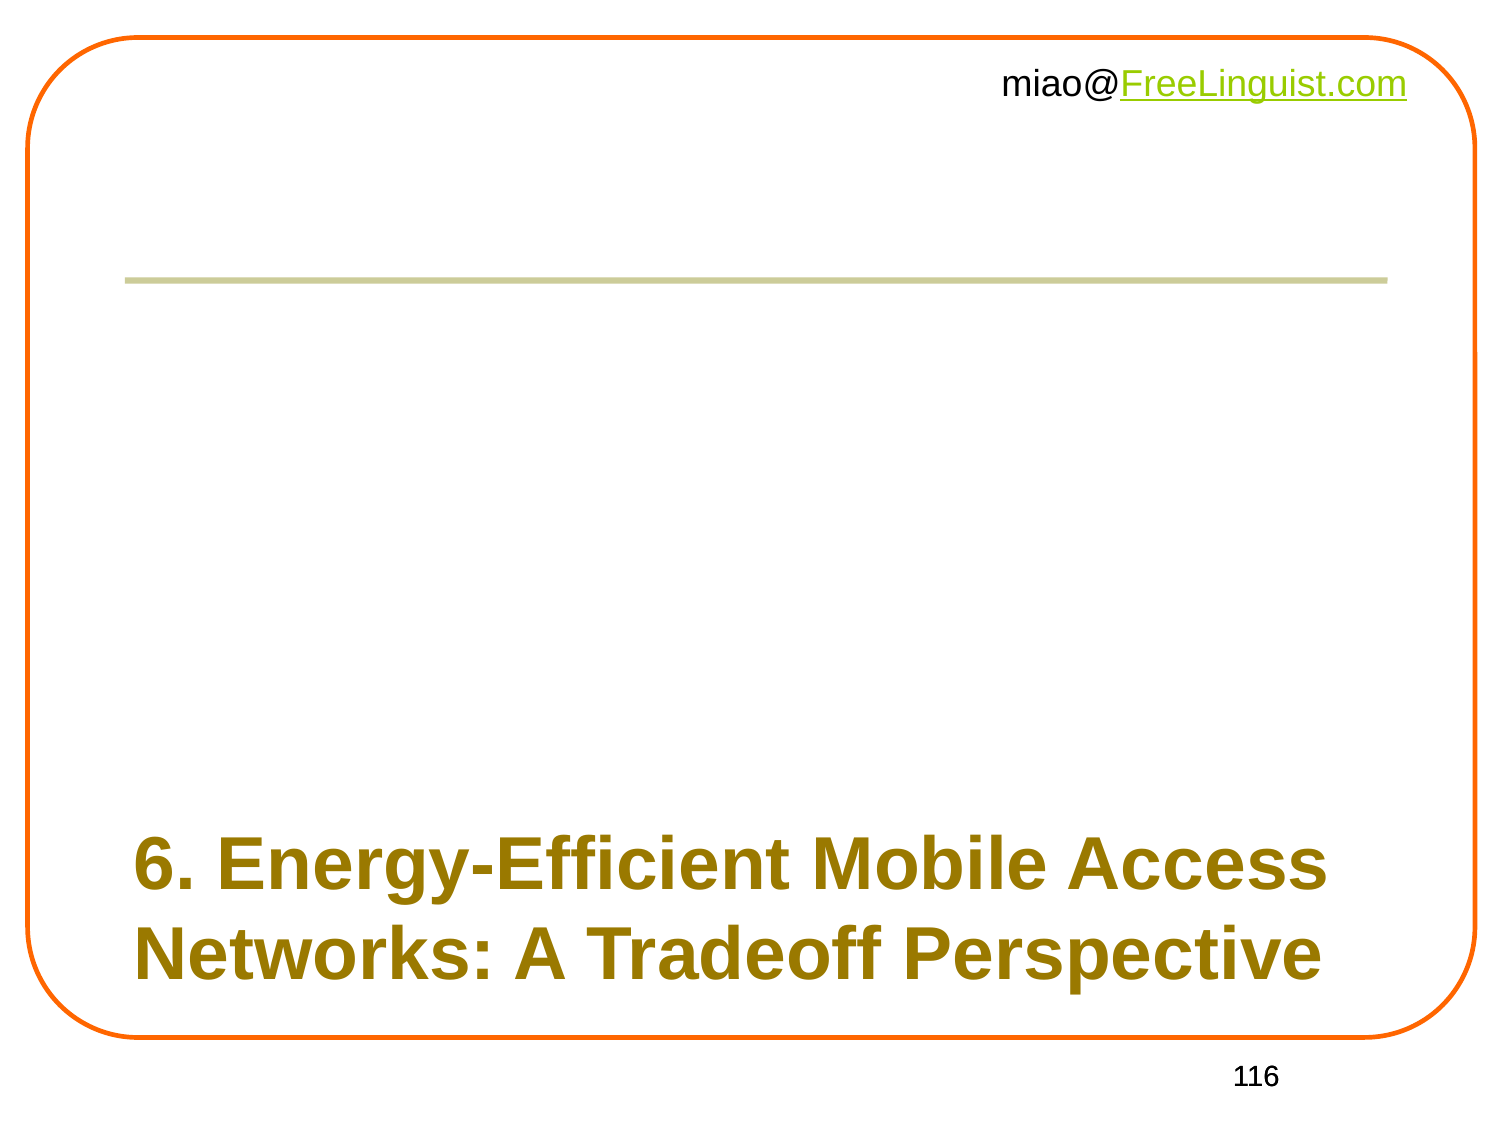

6. Energy-Efficient Mobile Access Networks: A Tradeoff Perspective
116
116